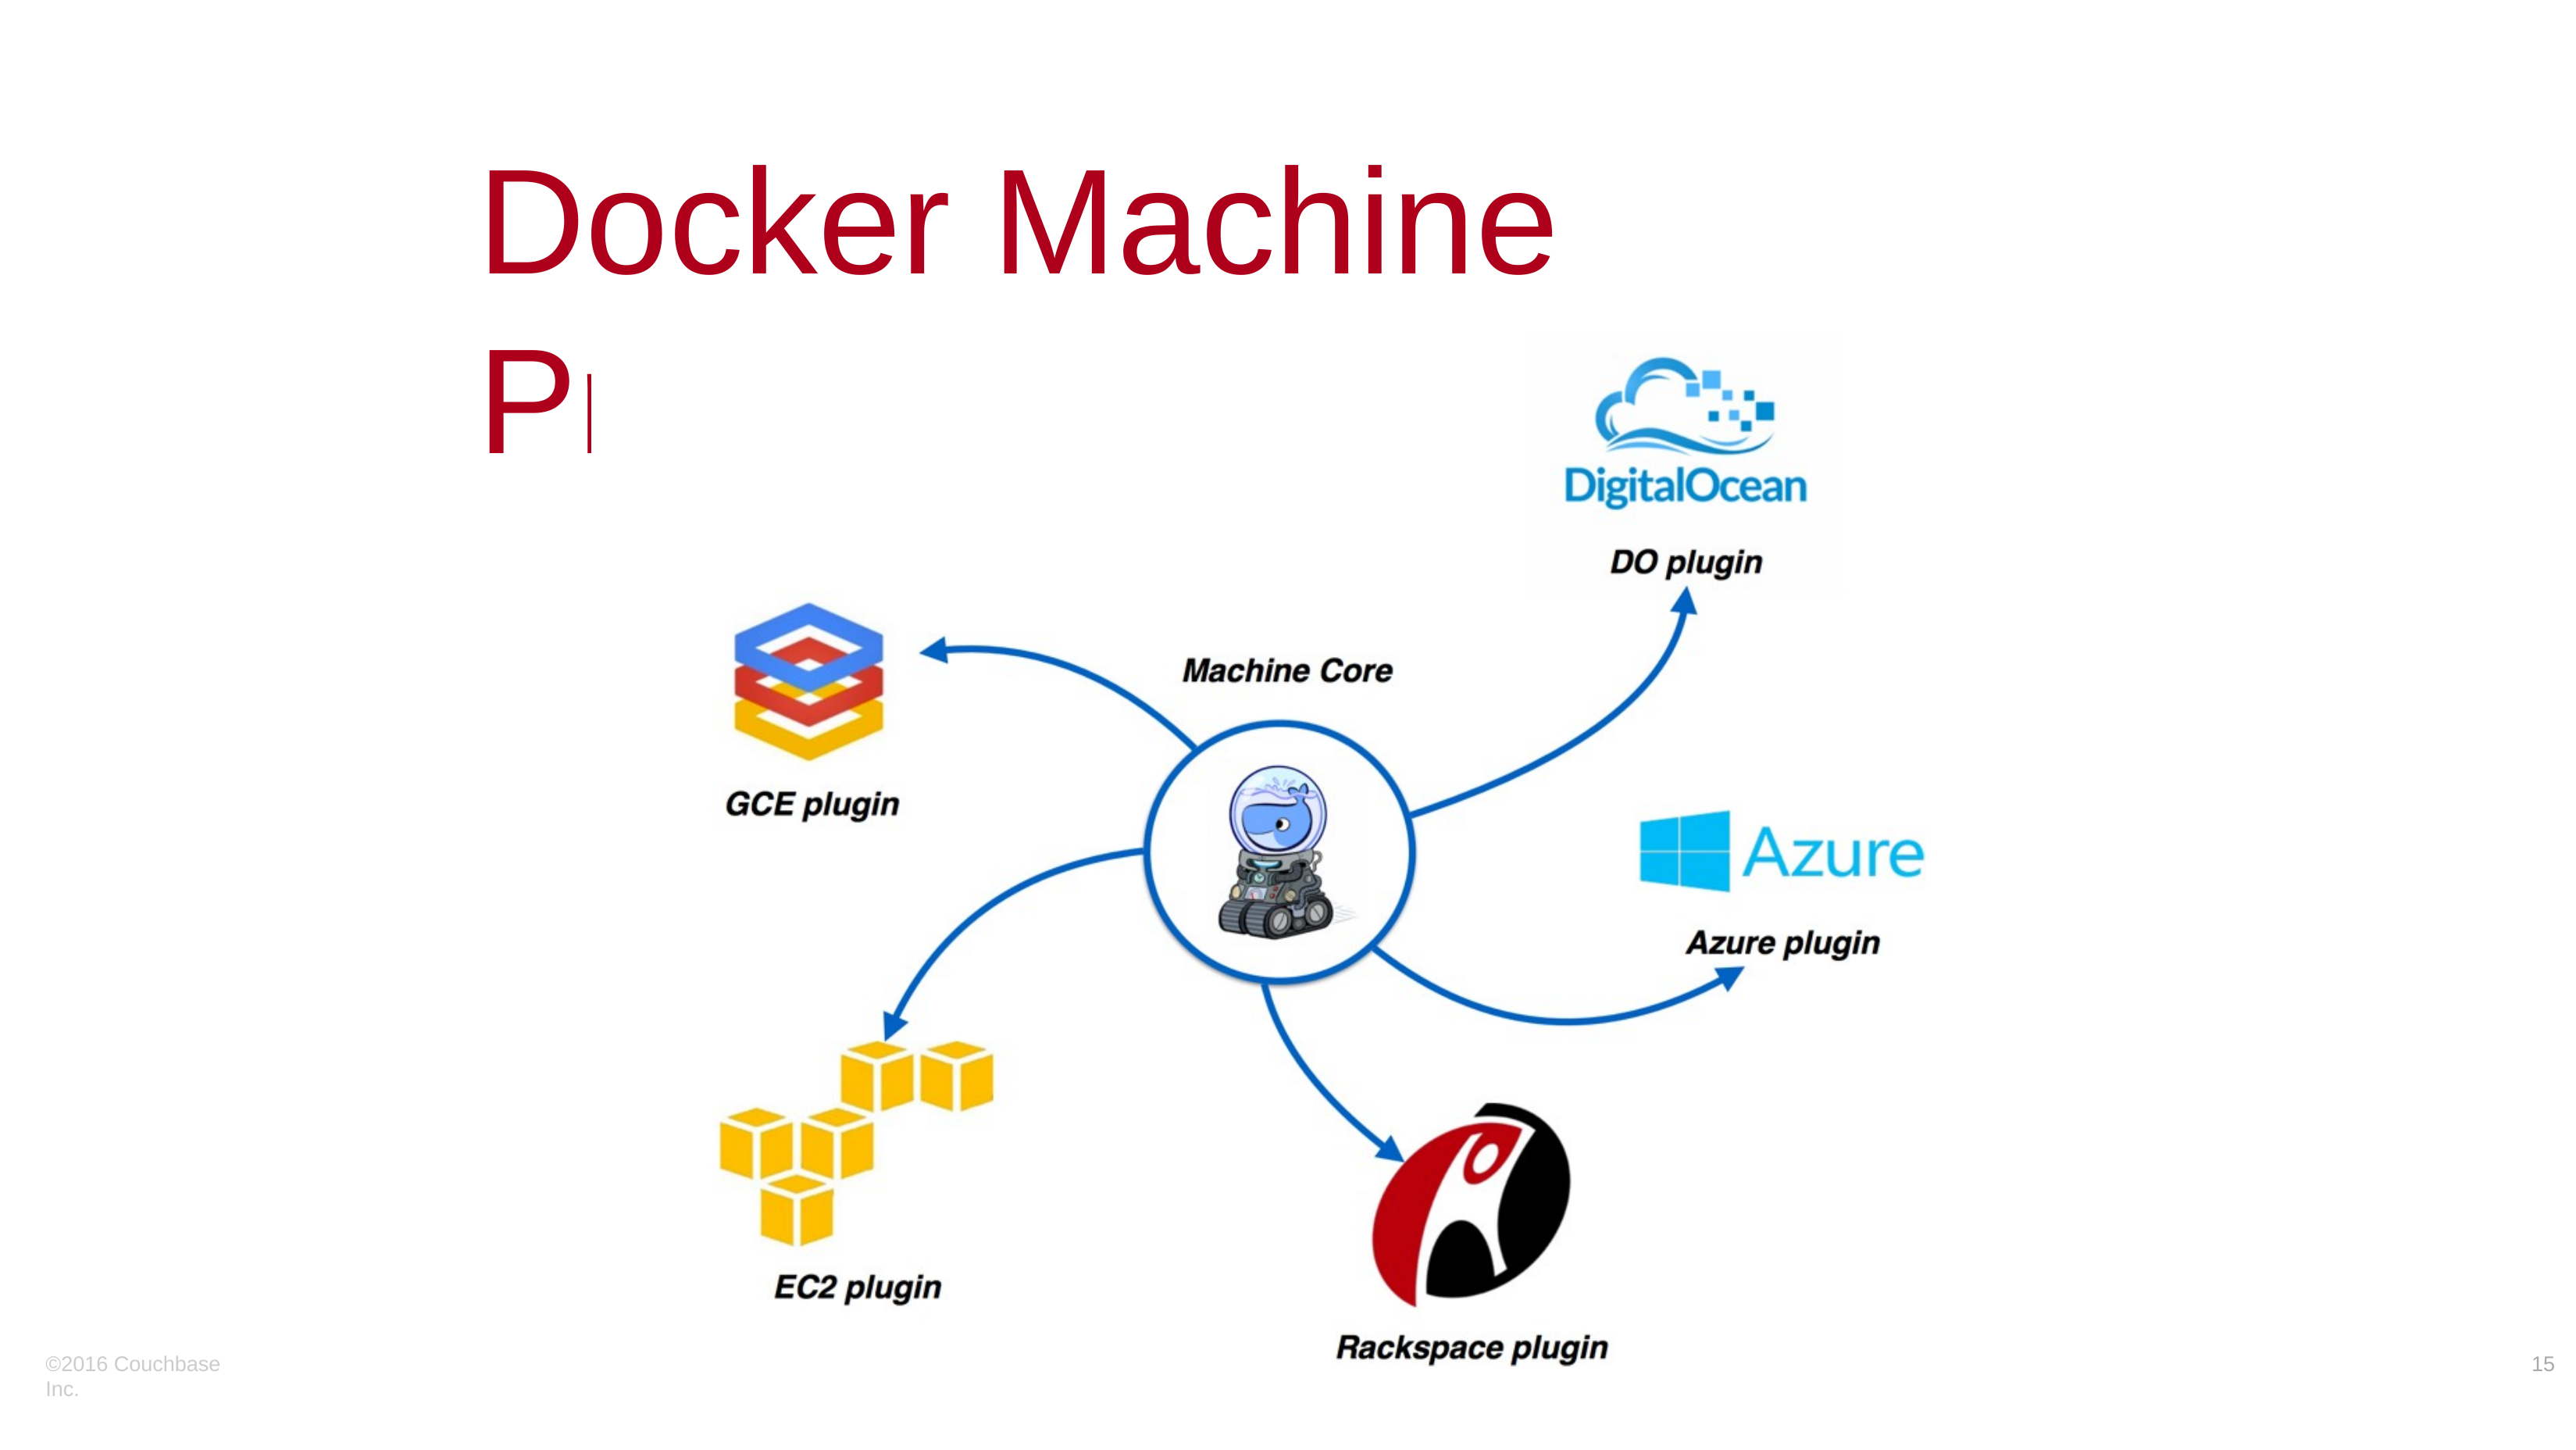

# Docker Machine Providers

©2016 Couchbase Inc.
15